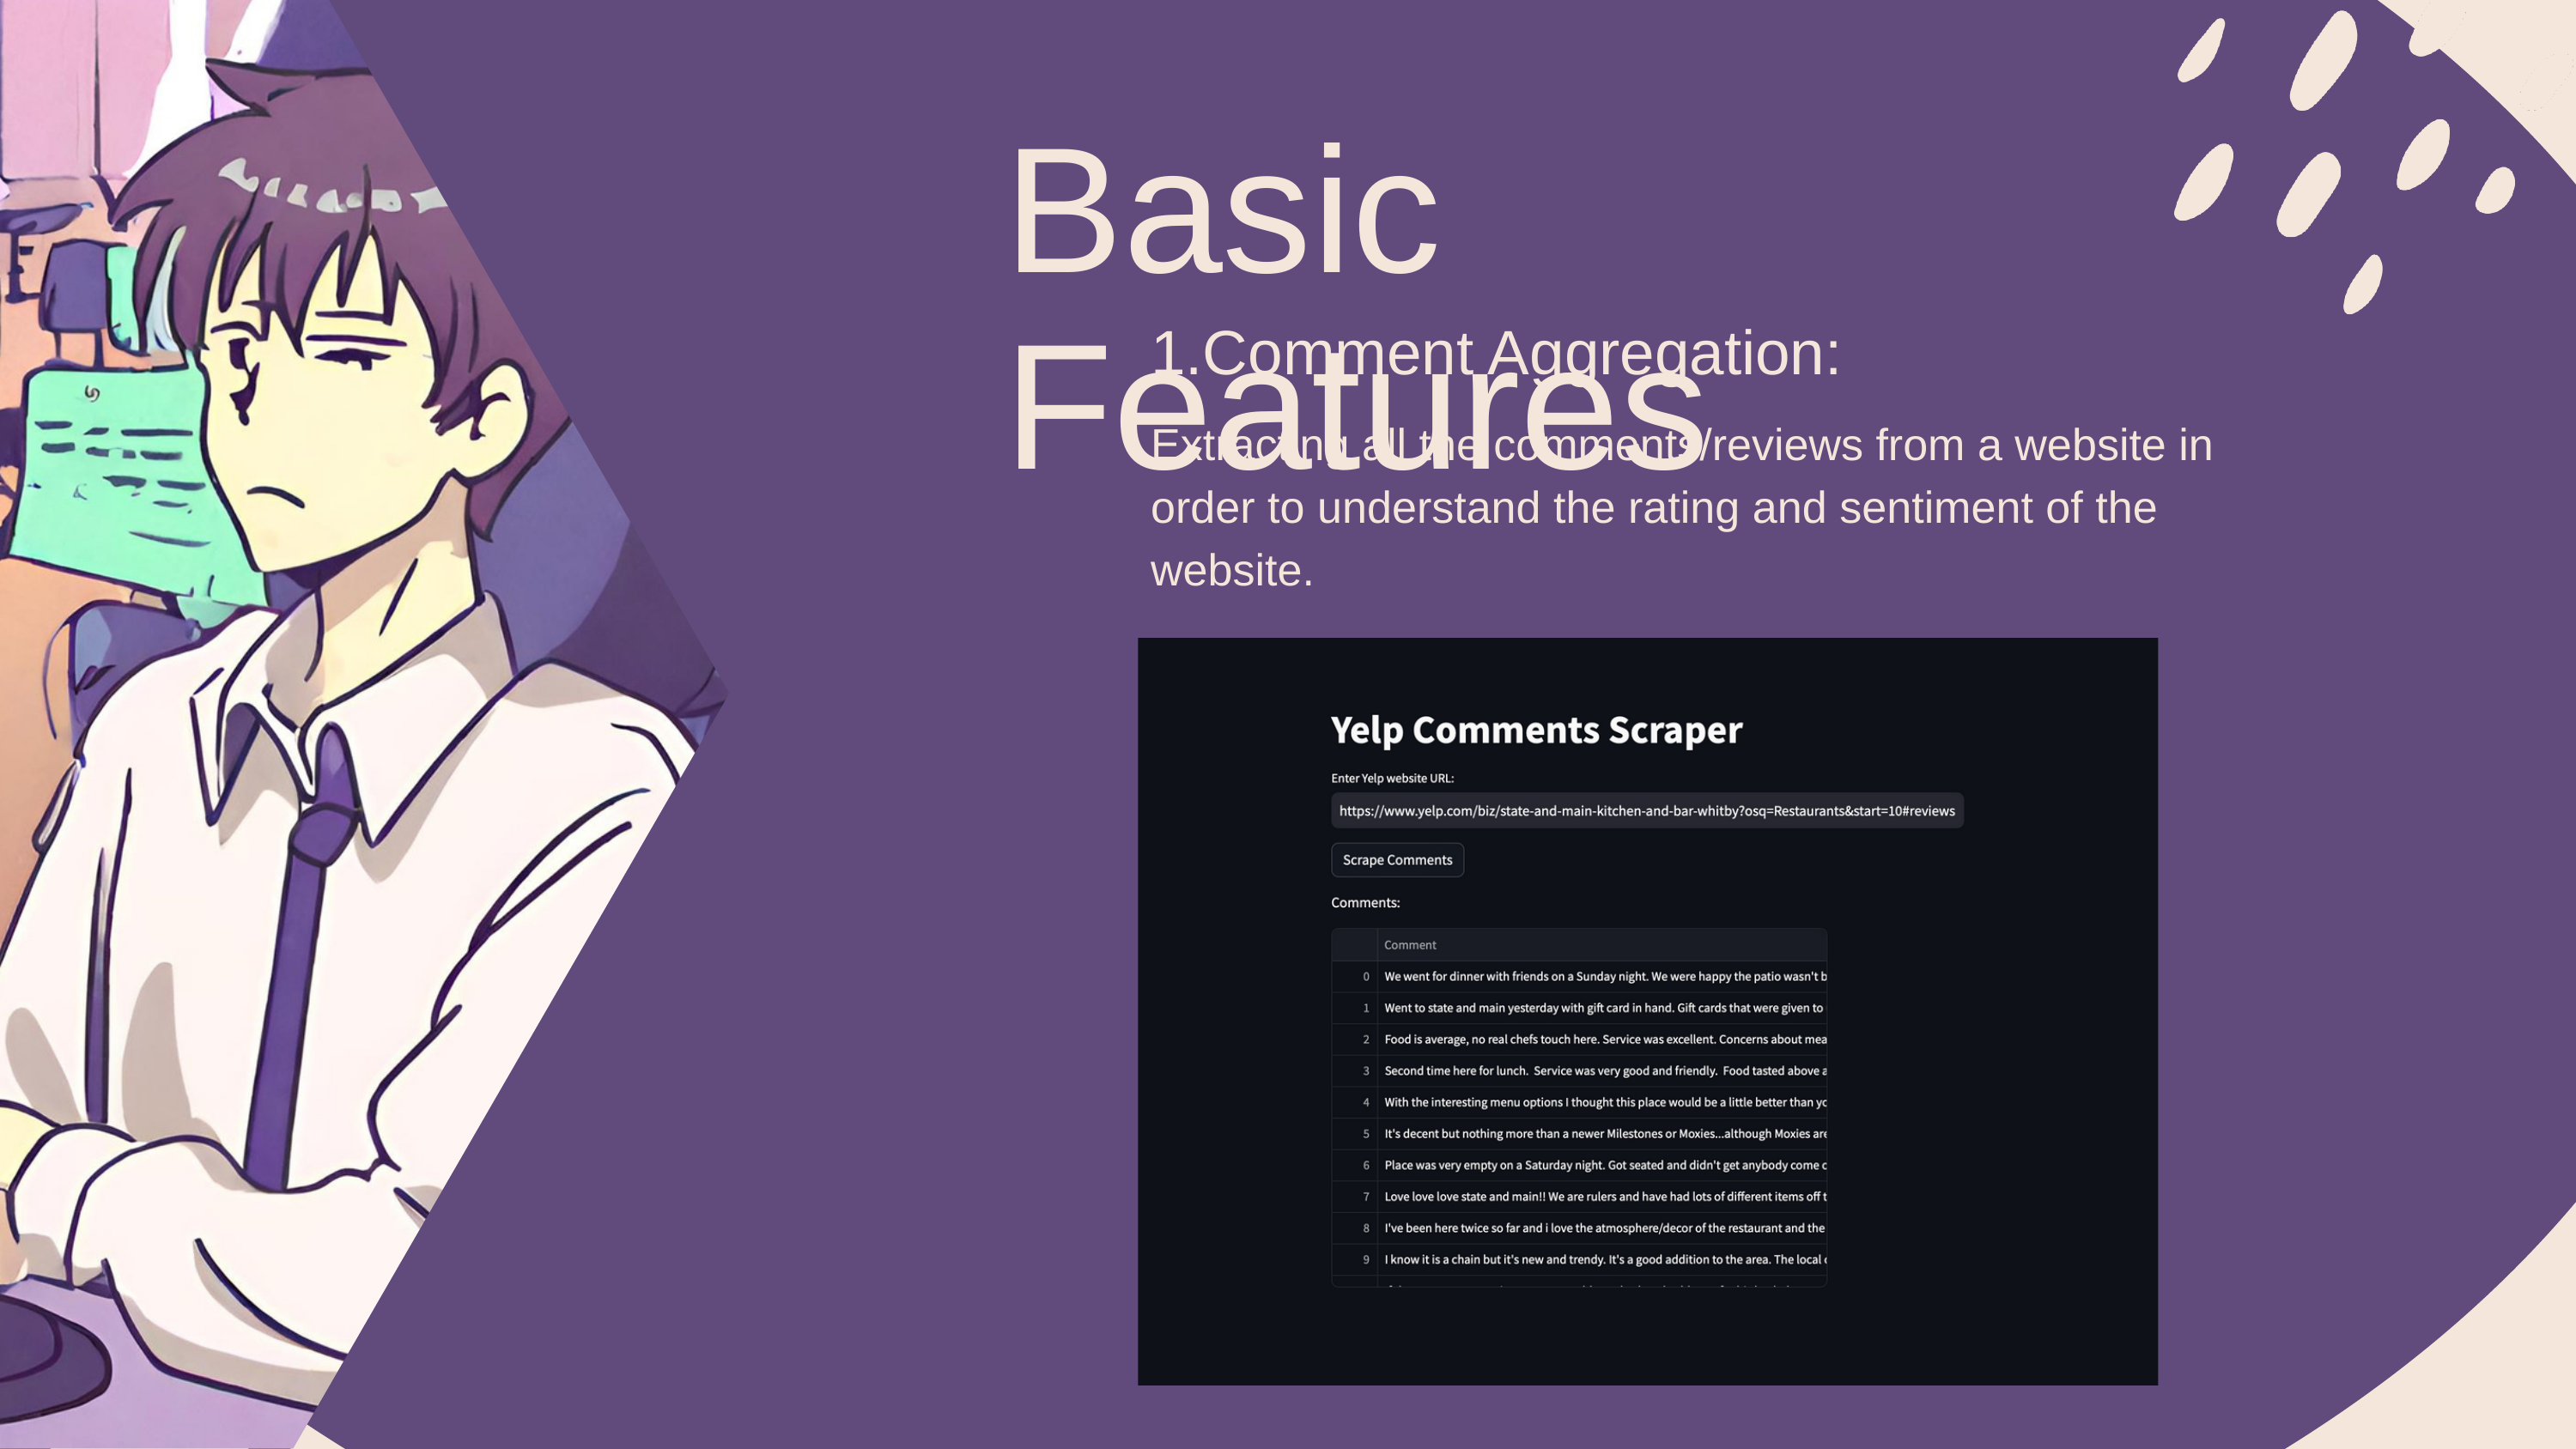

Basic Features
1.Comment Aggregation:
Extracting all the comments/reviews from a website in order to understand the rating and sentiment of the website.